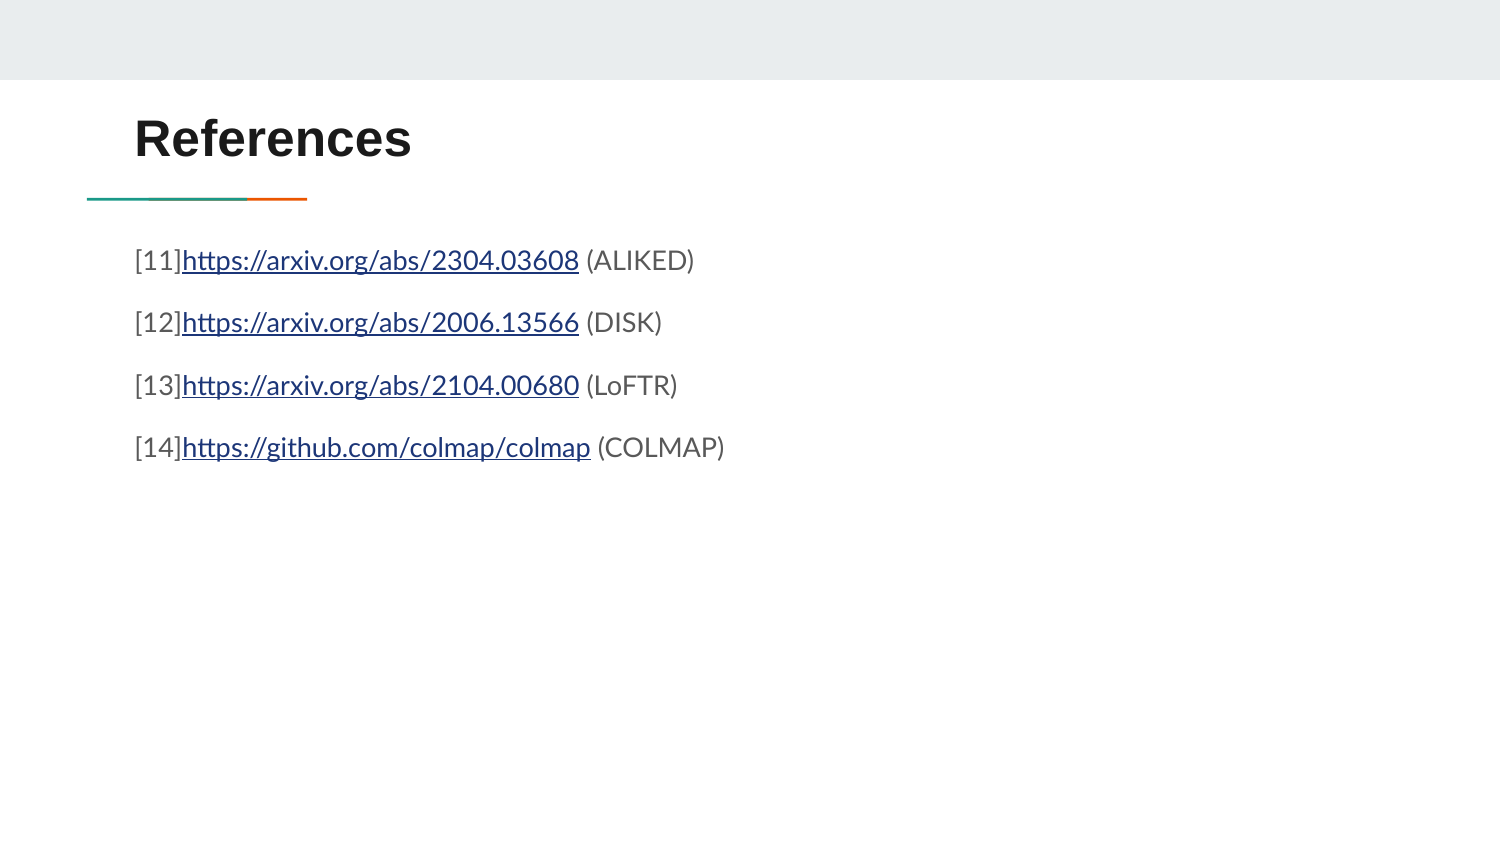

# References
[11]https://arxiv.org/abs/2304.03608 (ALIKED)
[12]https://arxiv.org/abs/2006.13566 (DISK)
[13]https://arxiv.org/abs/2104.00680 (LoFTR)
[14]https://github.com/colmap/colmap (COLMAP)